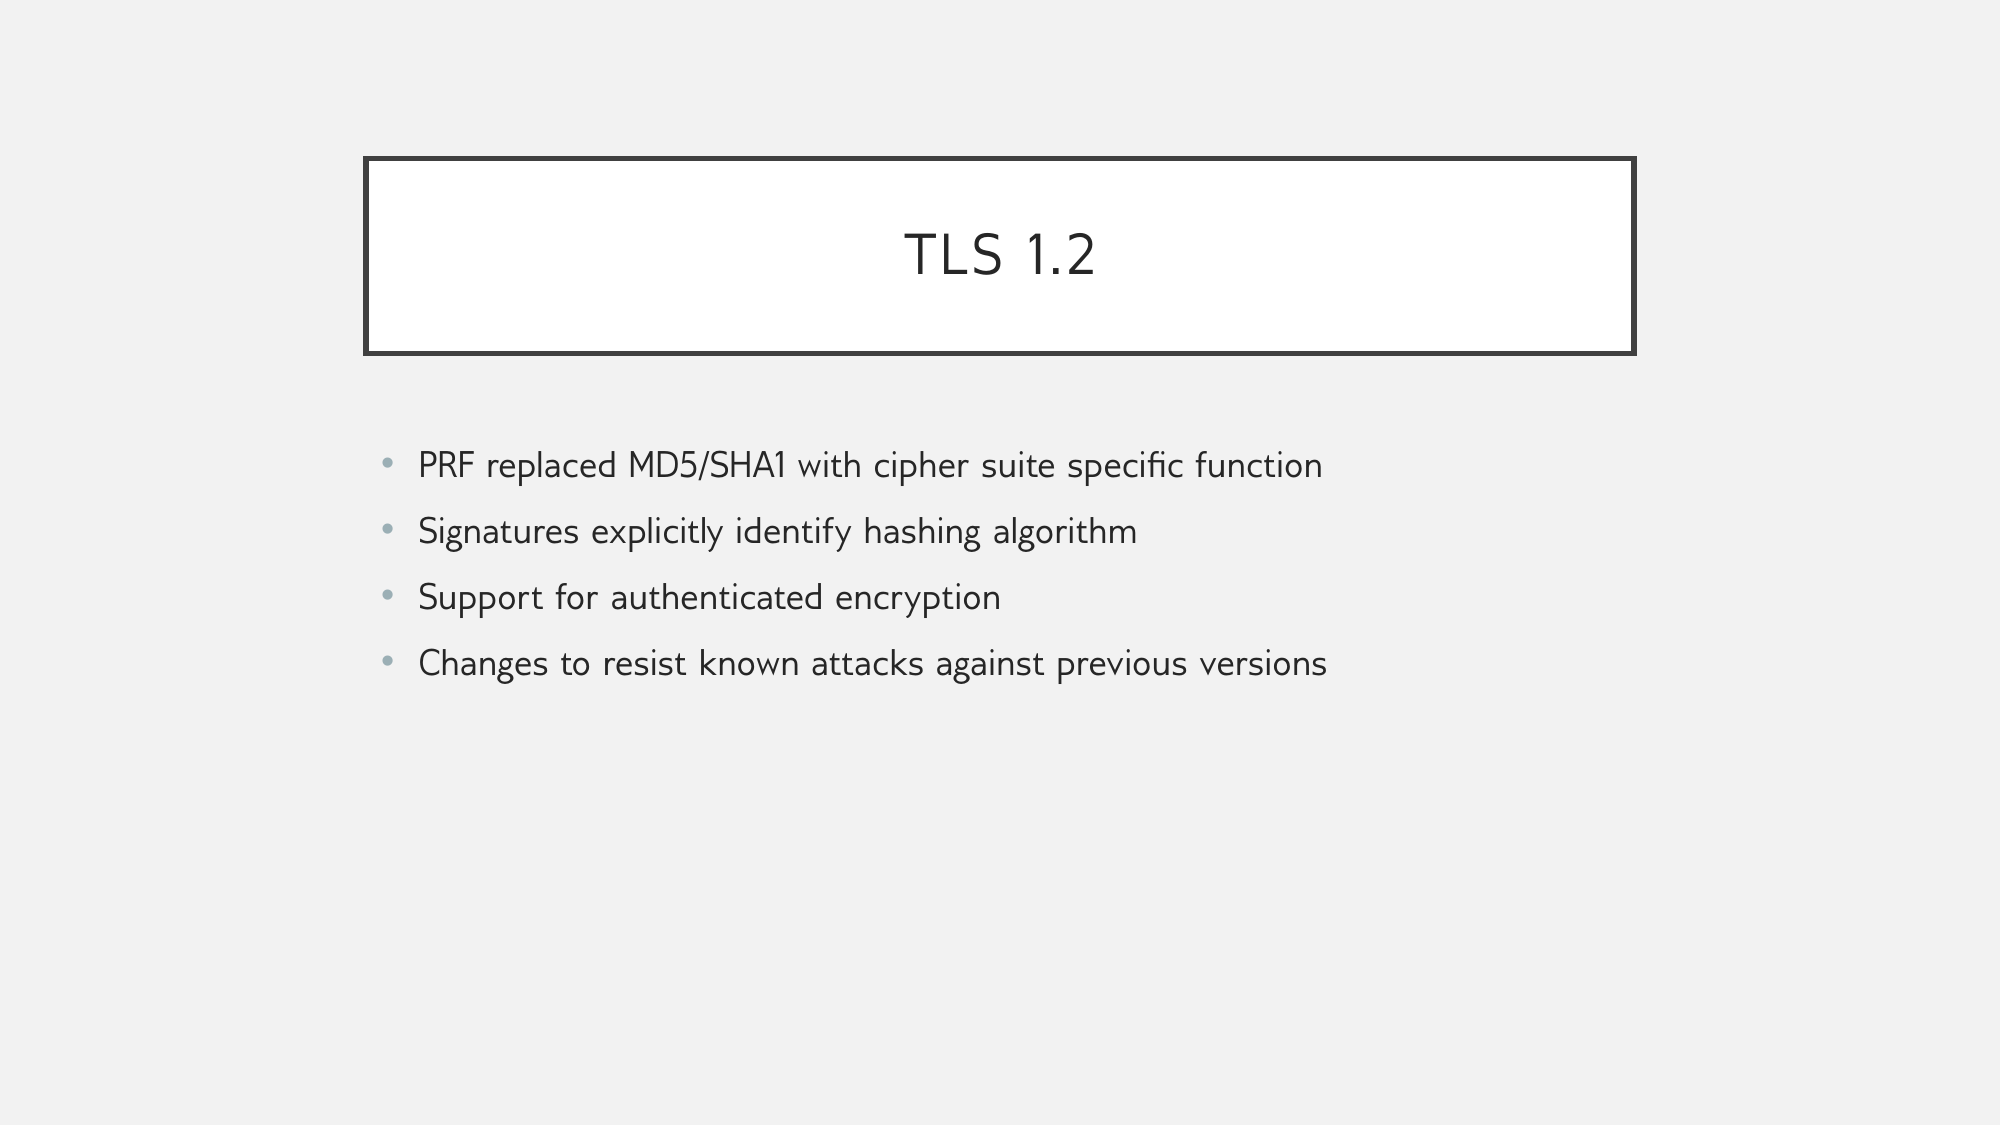

# TLS 1.2
PRF replaced MD5/SHA1 with cipher suite specific function
Signatures explicitly identify hashing algorithm
Support for authenticated encryption
Changes to resist known attacks against previous versions